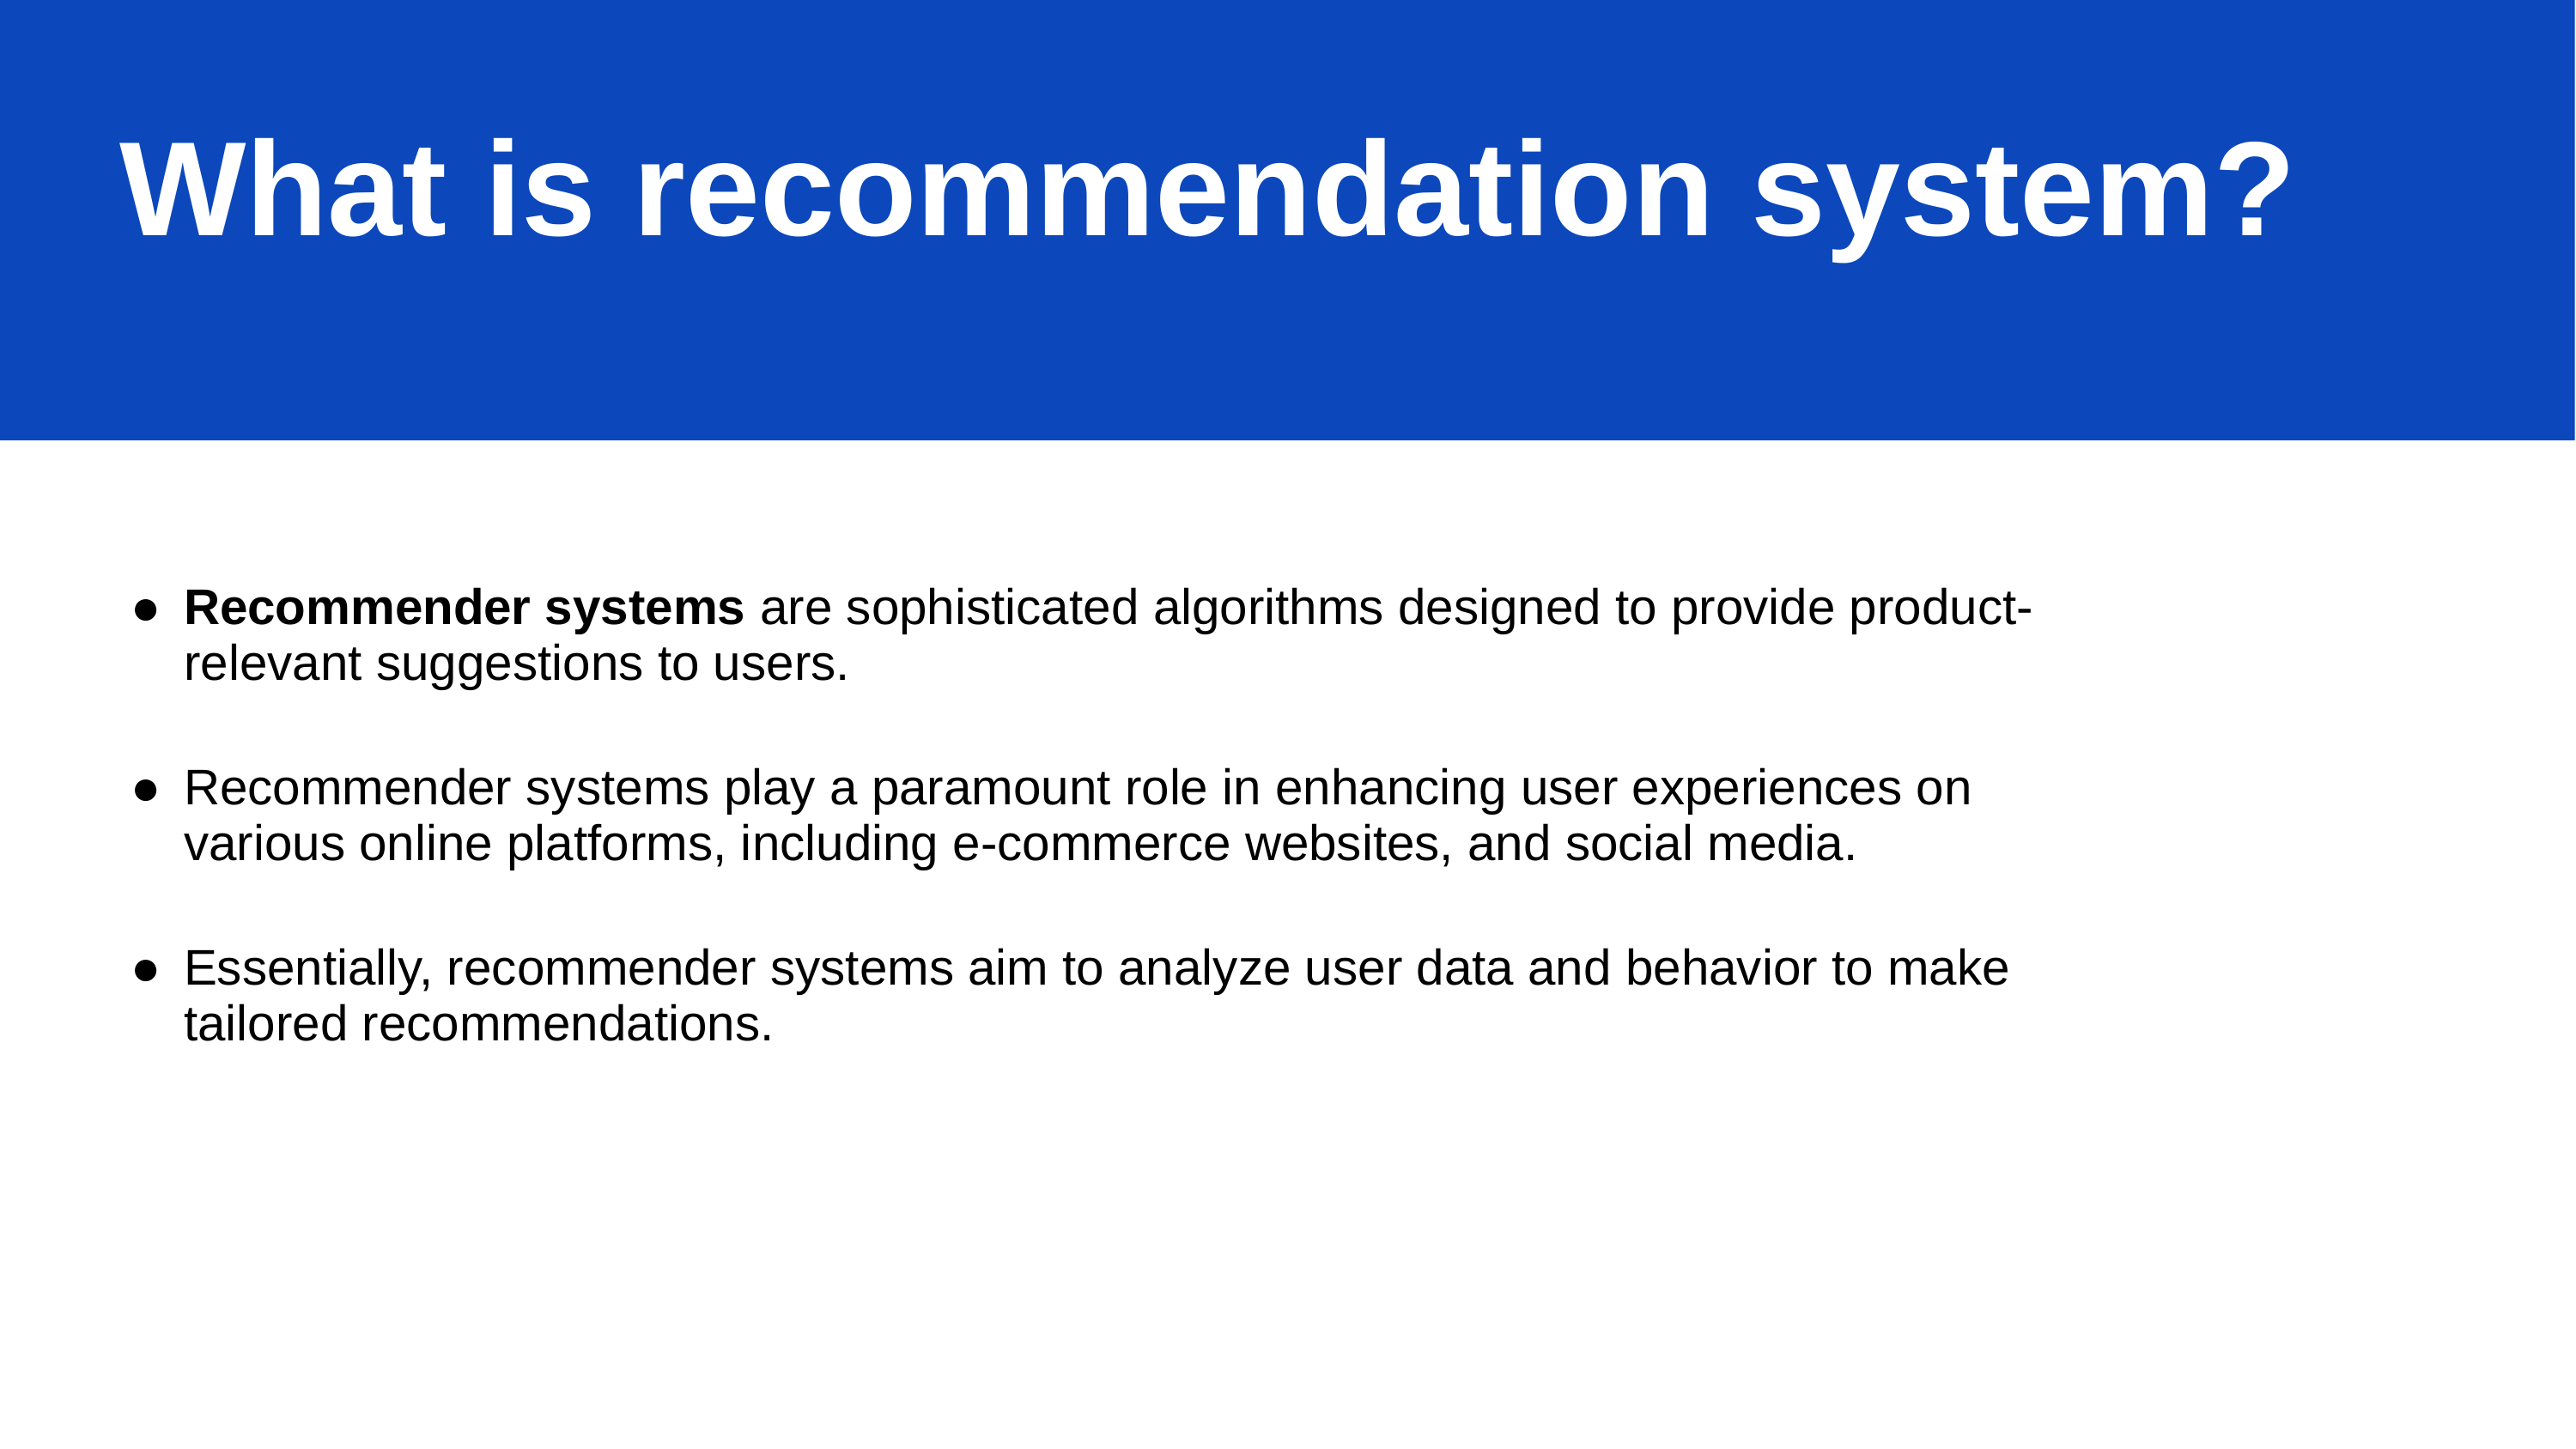

# What is recommendation system?
Recommender systems are sophisticated algorithms designed to provide product- relevant suggestions to users.

Recommender systems play a paramount role in enhancing user experiences on   various online platforms, including e-commerce websites, and social media.

Essentially, recommender systems aim to analyze user data and behavior to make  tailored recommendations.